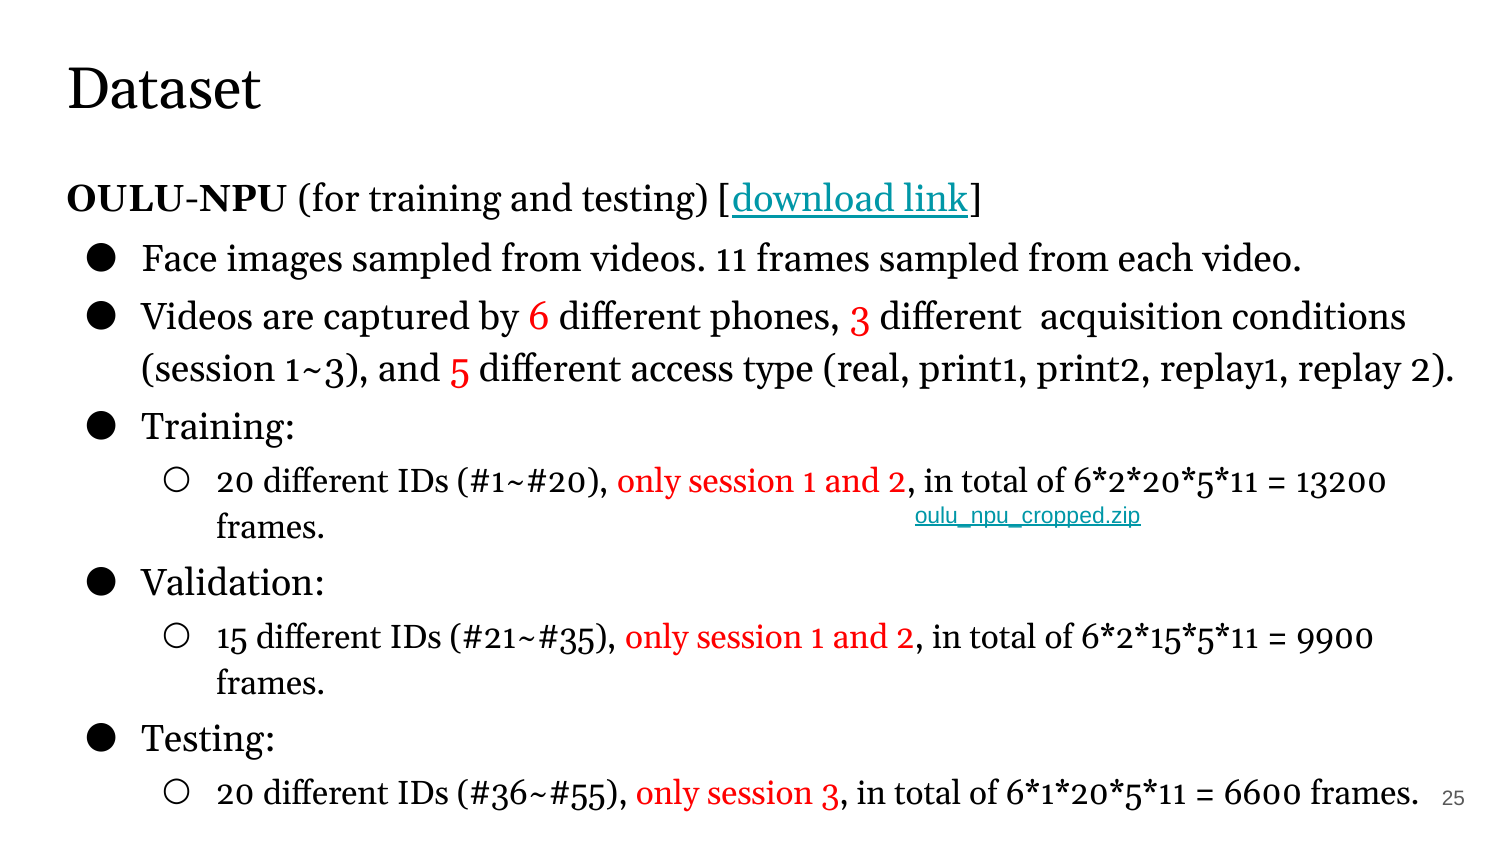

# Dataset
OULU-NPU (for training and testing) [download link]
Face images sampled from videos. 11 frames sampled from each video.
Videos are captured by 6 different phones, 3 different  acquisition conditions (session 1~3), and 5 different access type (real, print1, print2, replay1, replay 2).
Training:
20 different IDs (#1~#20), only session 1 and 2, in total of 6*2*20*5*11 = 13200 frames.
Validation:
15 different IDs (#21~#35), only session 1 and 2, in total of 6*2*15*5*11 = 9900 frames.
Testing:
20 different IDs (#36~#55), only session 3, in total of 6*1*20*5*11 = 6600 frames.

oulu_npu_cropped.zip
25